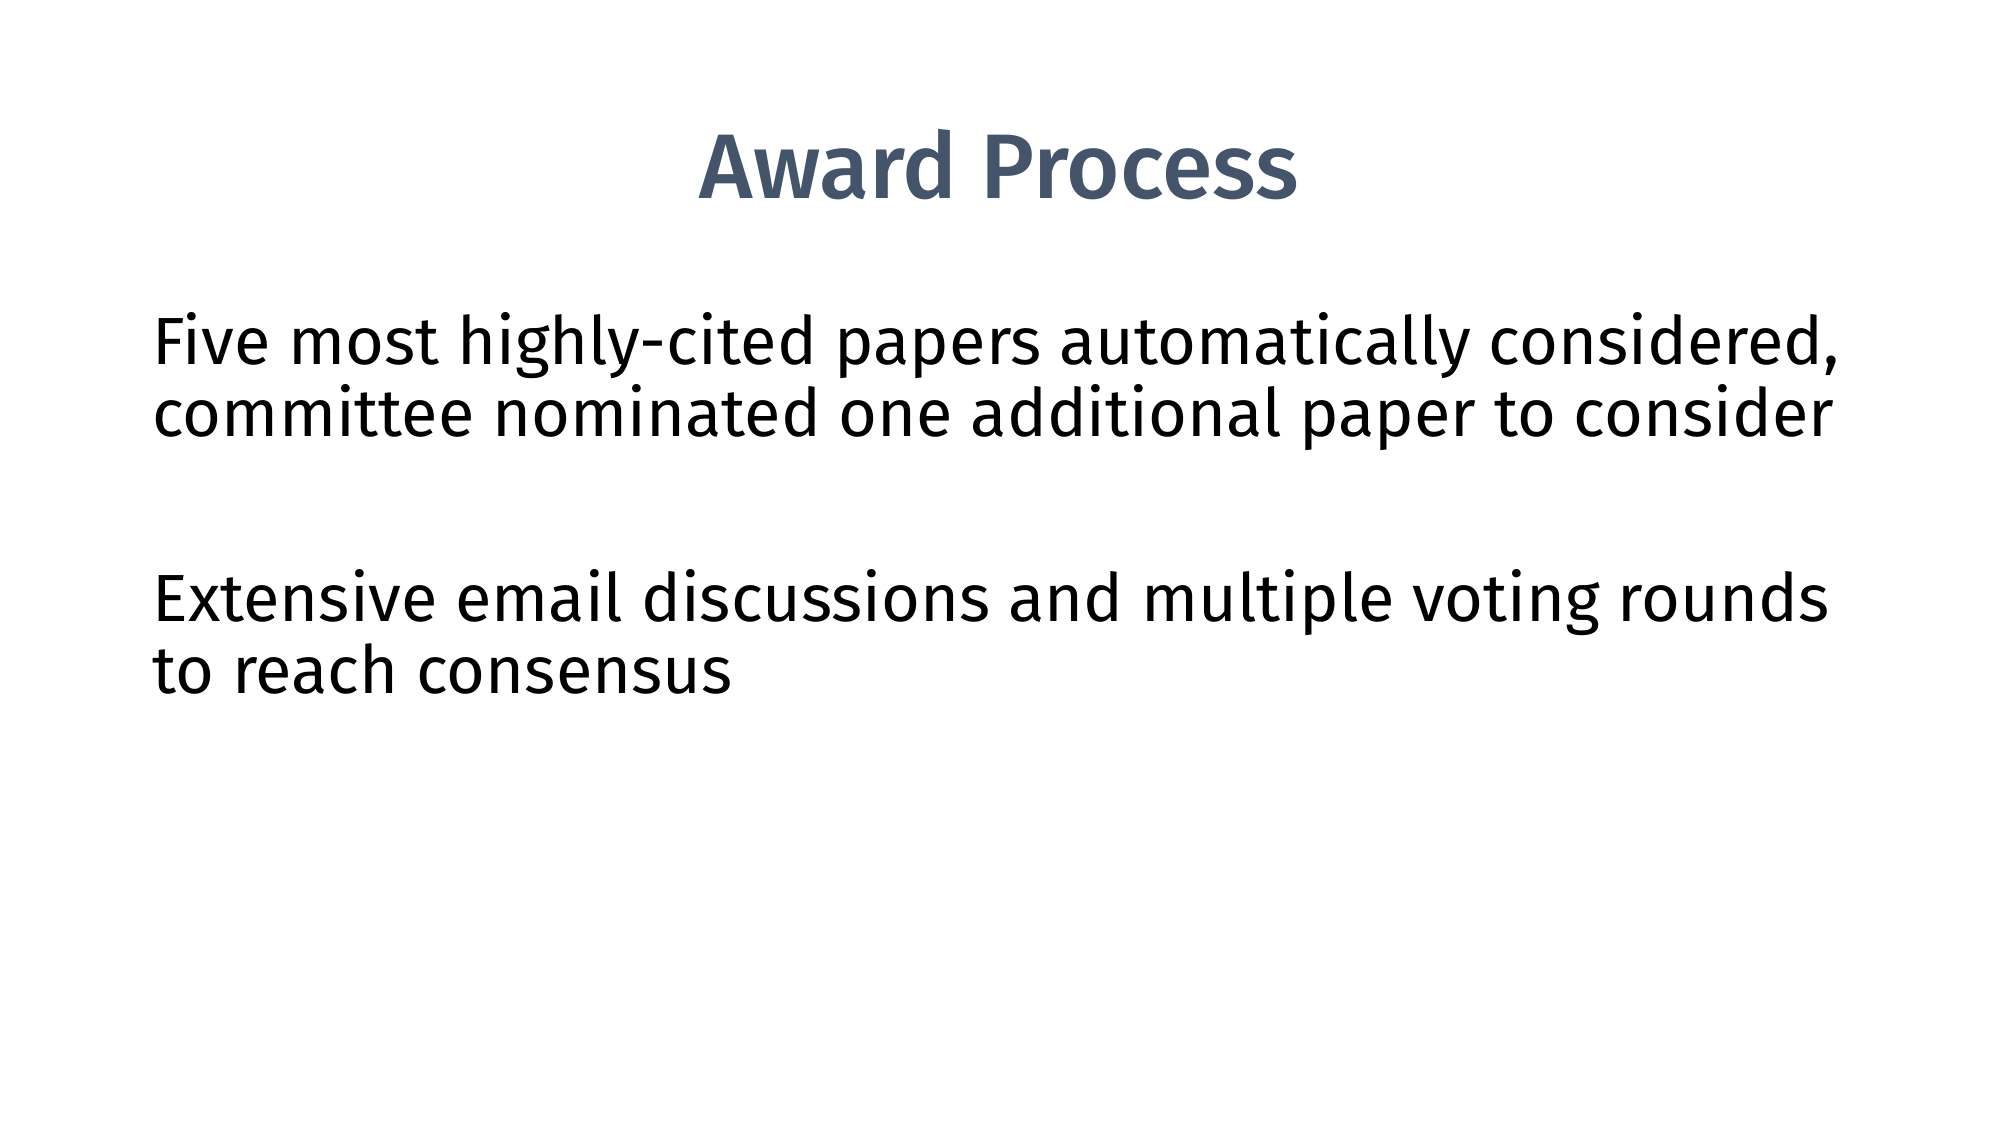

# Award Process
Five most highly-cited papers automatically considered, committee nominated one additional paper to consider

Extensive email discussions and multiple voting rounds to reach consensus